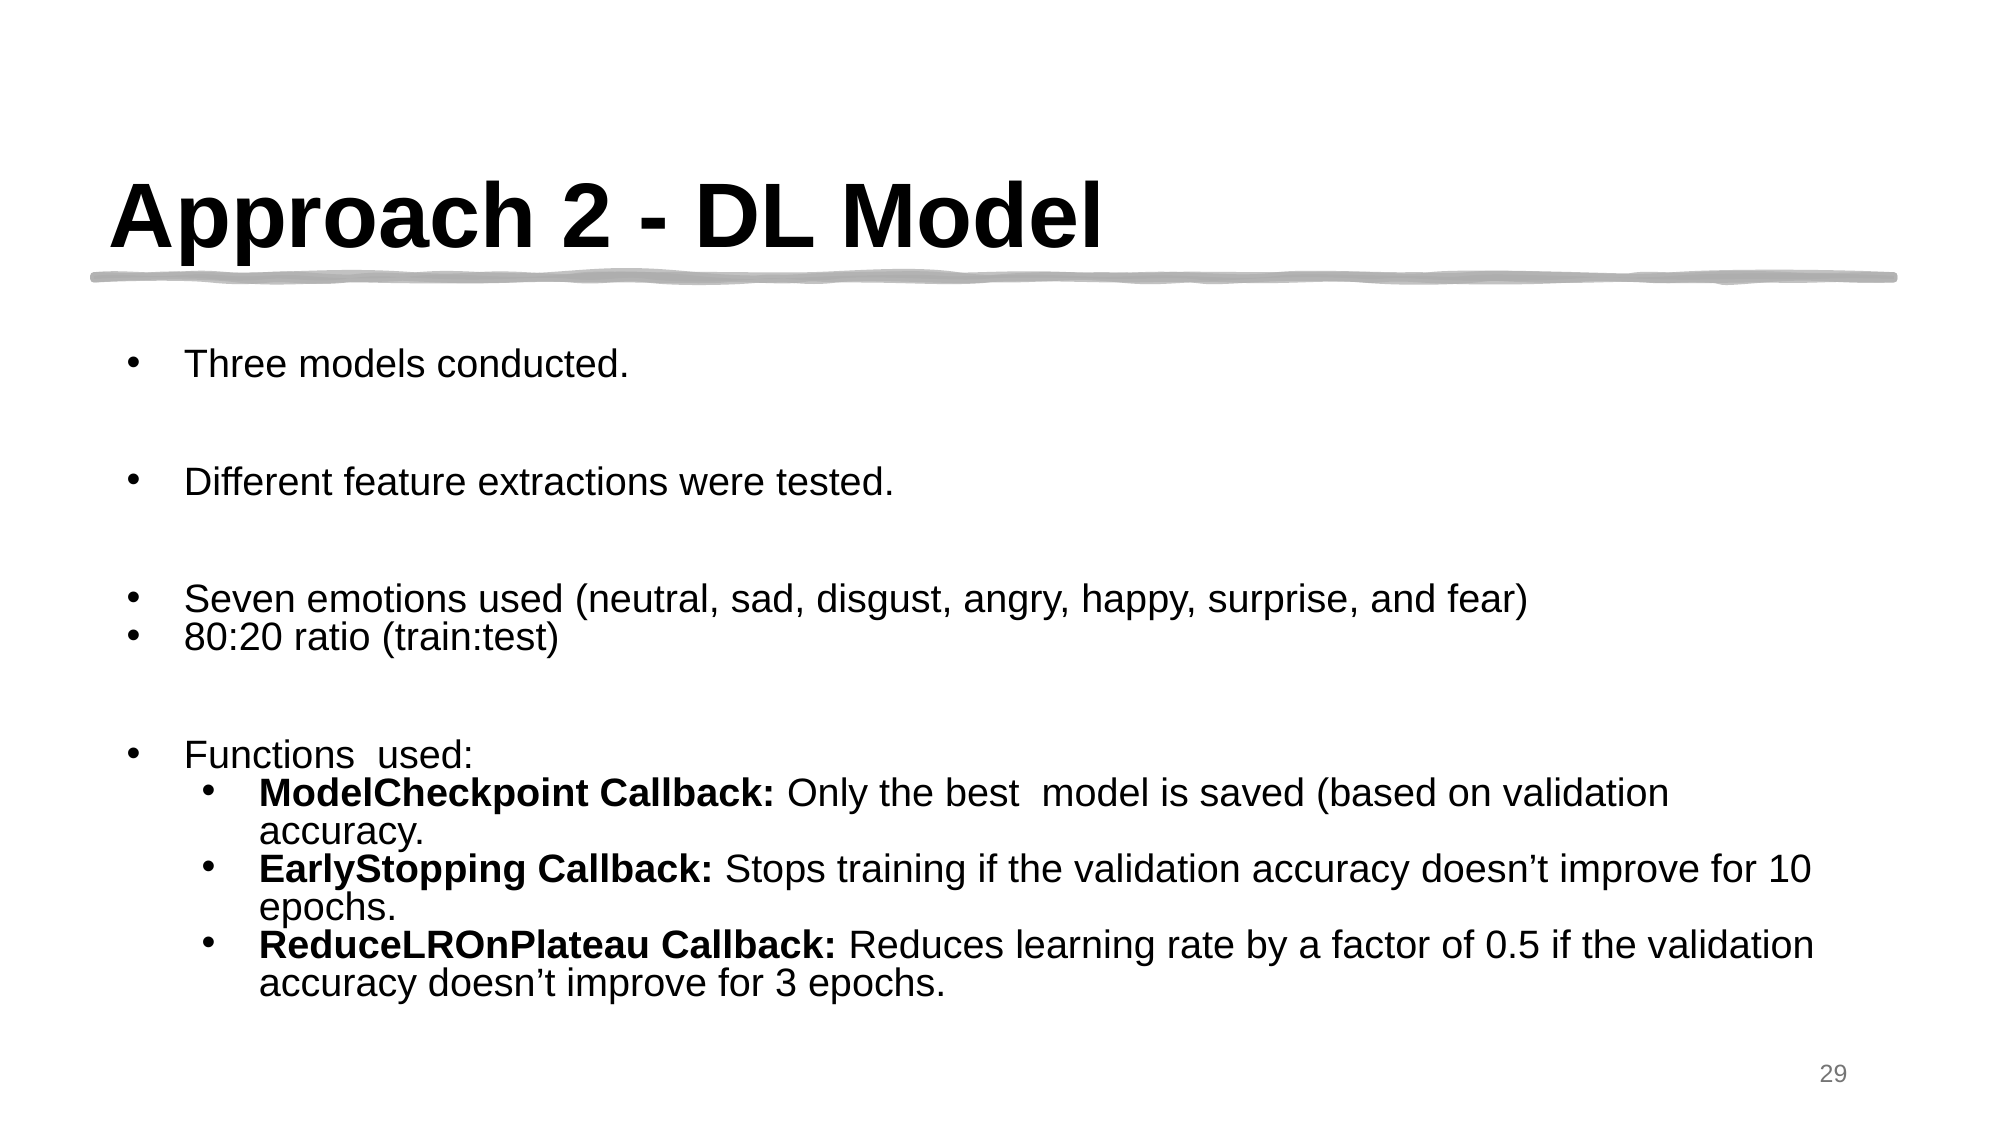

# Approach 2 - DL Model

Three models conducted.

Different feature extractions were tested.

Seven emotions used (neutral, sad, disgust, angry, happy, surprise, and fear)
80:20 ratio (train:test)

Functions  used:
ModelCheckpoint Callback: Only the best  model is saved (based on validation accuracy.
EarlyStopping Callback: Stops training if the validation accuracy doesn’t improve for 10 epochs.
ReduceLROnPlateau Callback: Reduces learning rate by a factor of 0.5 if the validation accuracy doesn’t improve for 3 epochs.
29